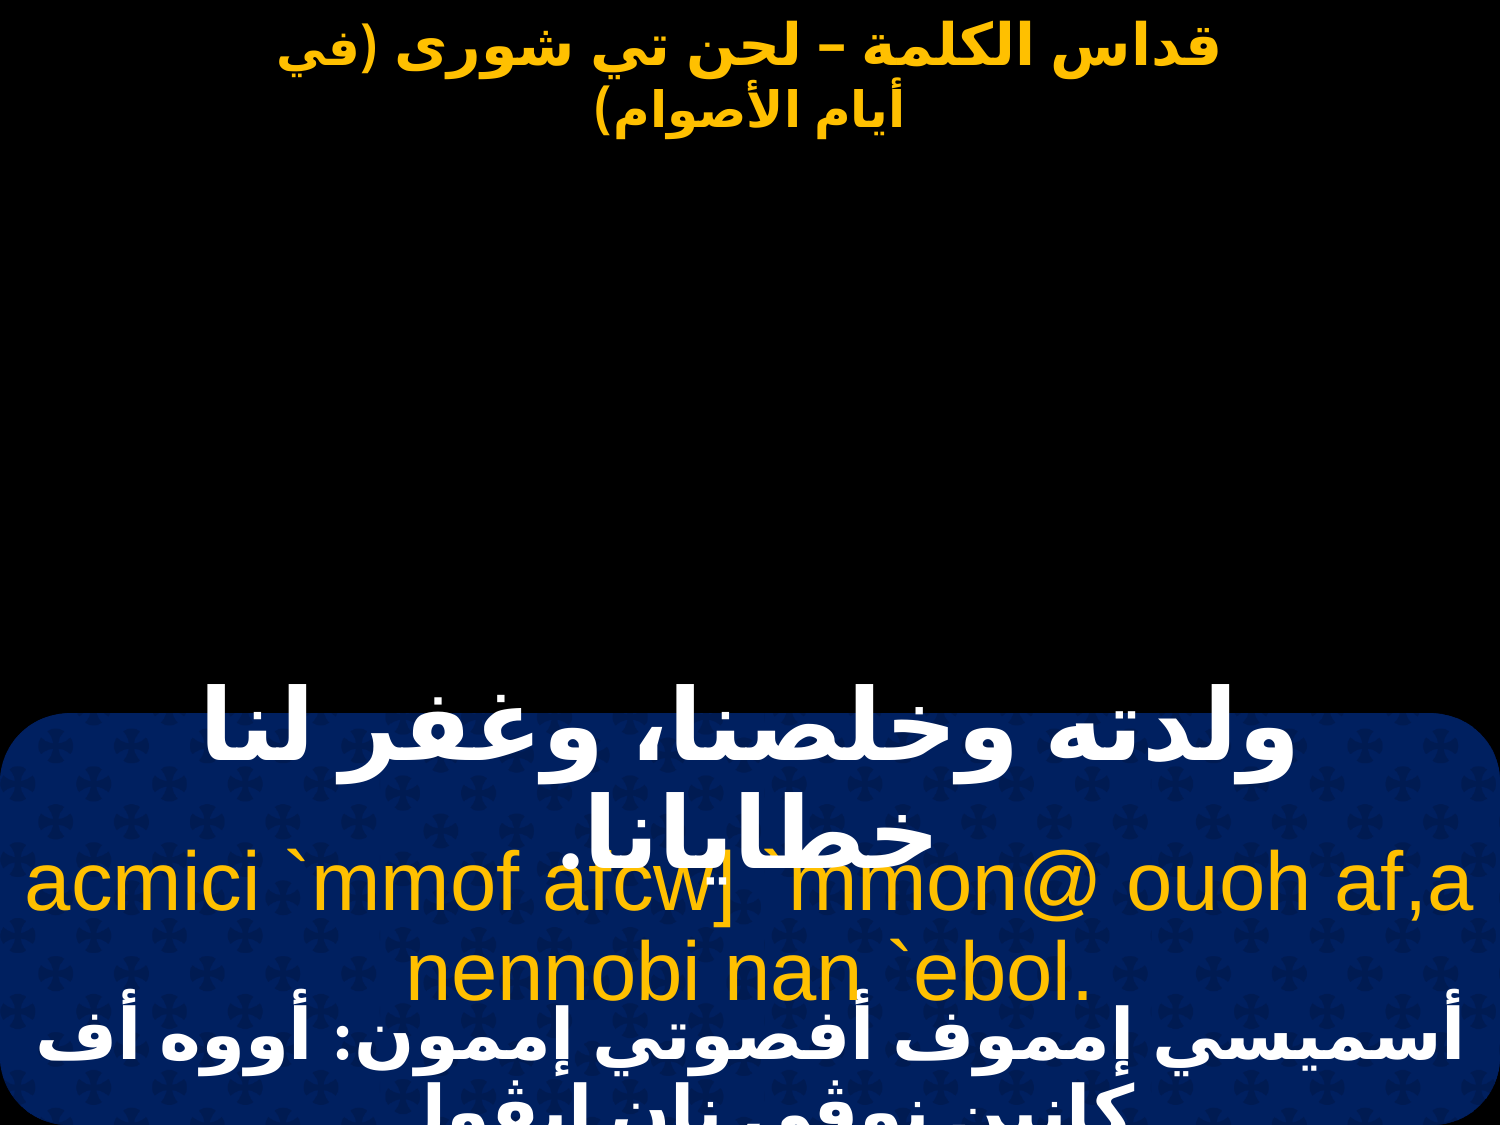

ولدته وخلصنا، وغفر لنا خطايانا.
acmici `mmof afcw] `mmon@ ouoh af,a nennobi nan `ebol.
أسميسي إمموف أفصوتي إممون: أووه أف كانين نوڤي نان إيڤول.